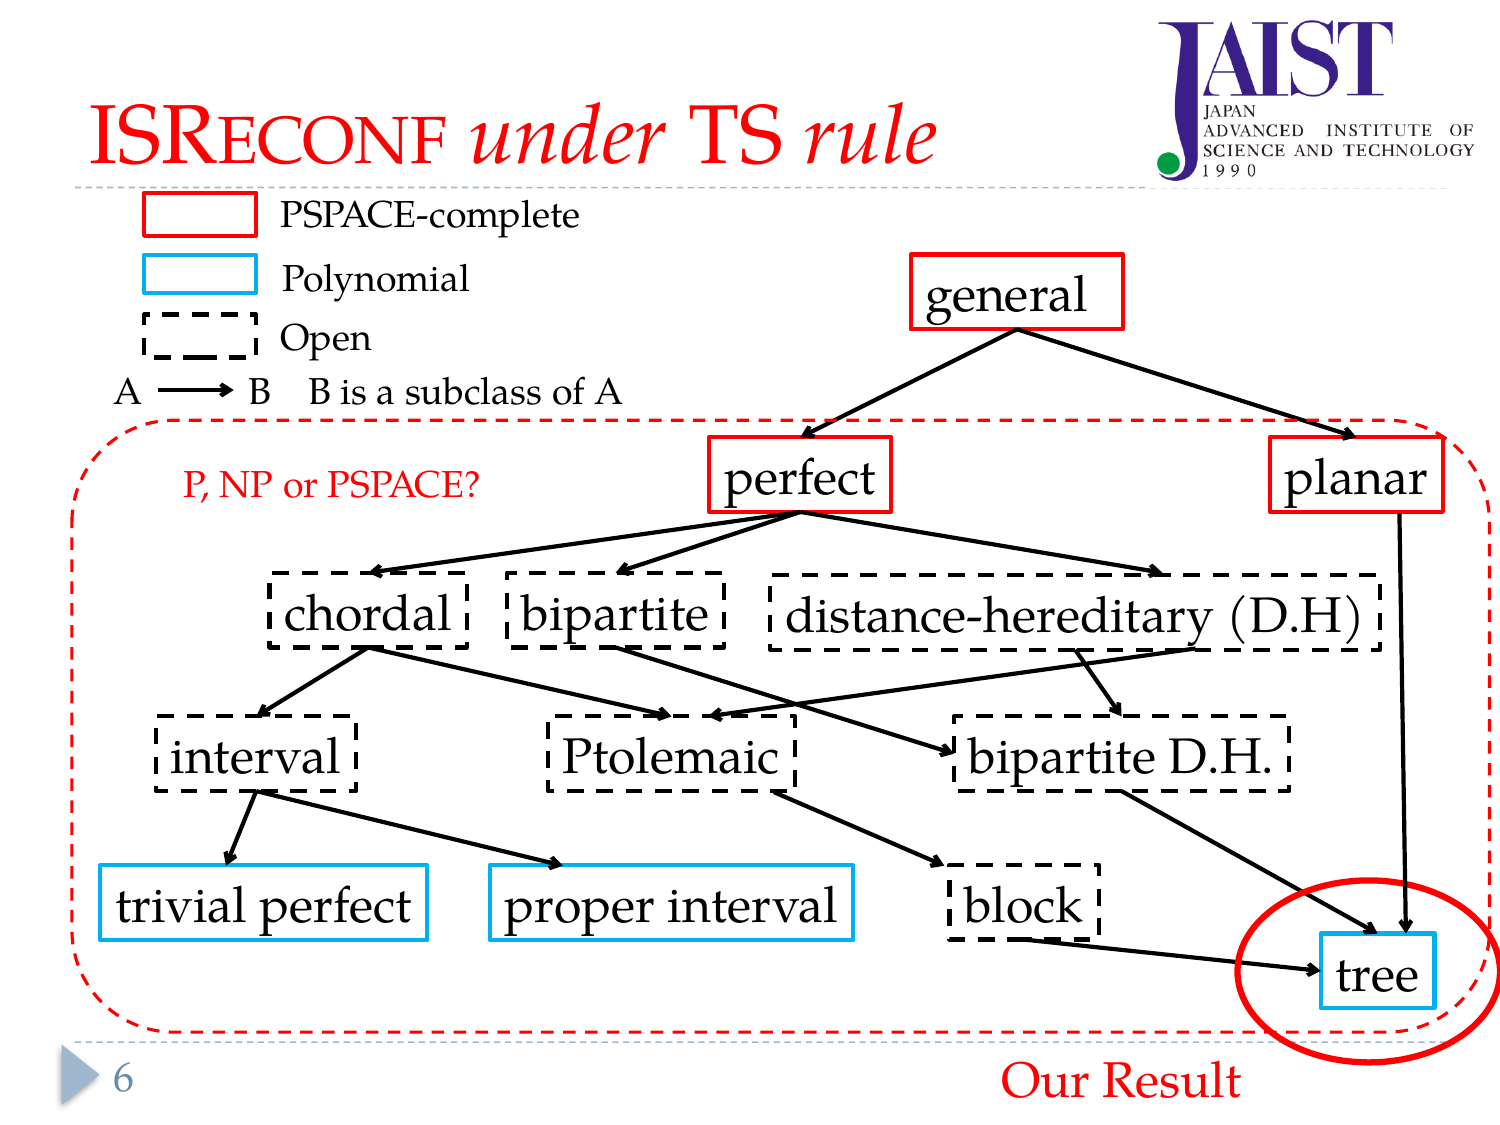

# ISRECONF under TS rule
PSPACE-complete

Polynomial

Open

general
A
B
B is a subclass of A

perfect
planar
P, NP or PSPACE?
chordal
bipartite
distance-hereditary (D.H)
Ptolemaic
interval
bipartite D.H.
block
proper interval
trivial perfect

tree
Our Result
6